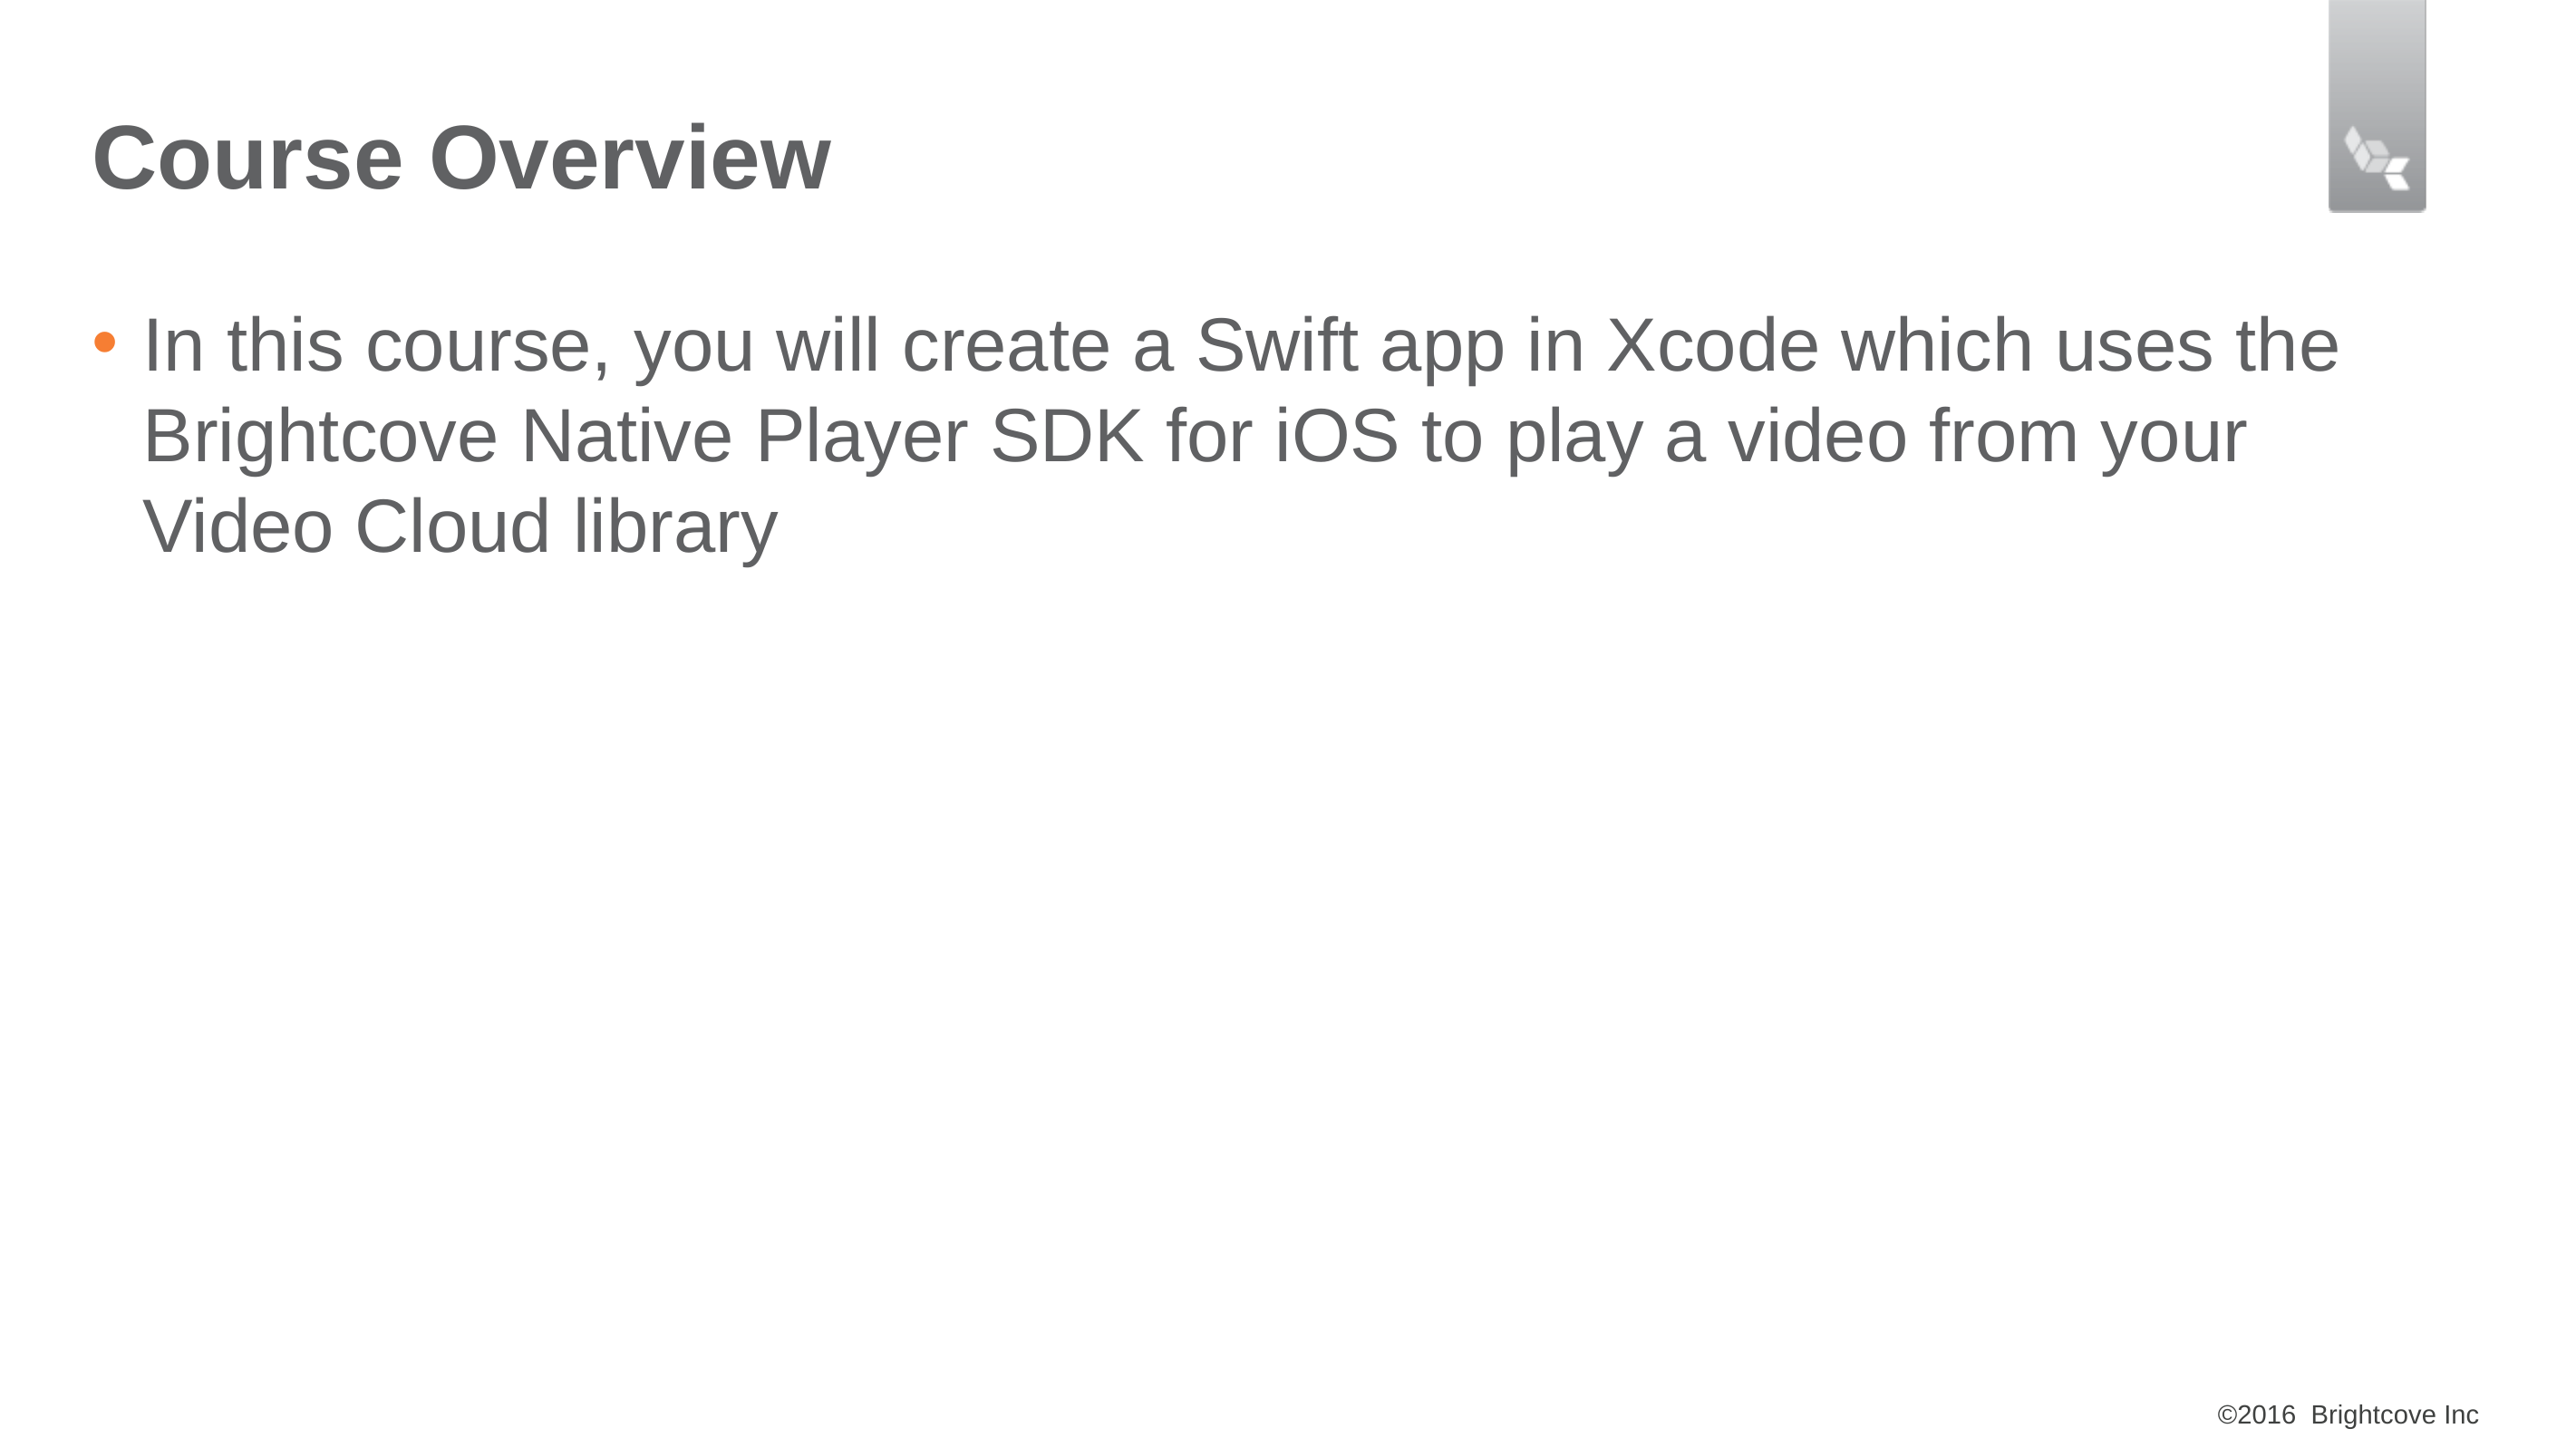

# Course Overview
In this course, you will create a Swift app in Xcode which uses the Brightcove Native Player SDK for iOS to play a video from your Video Cloud library
2